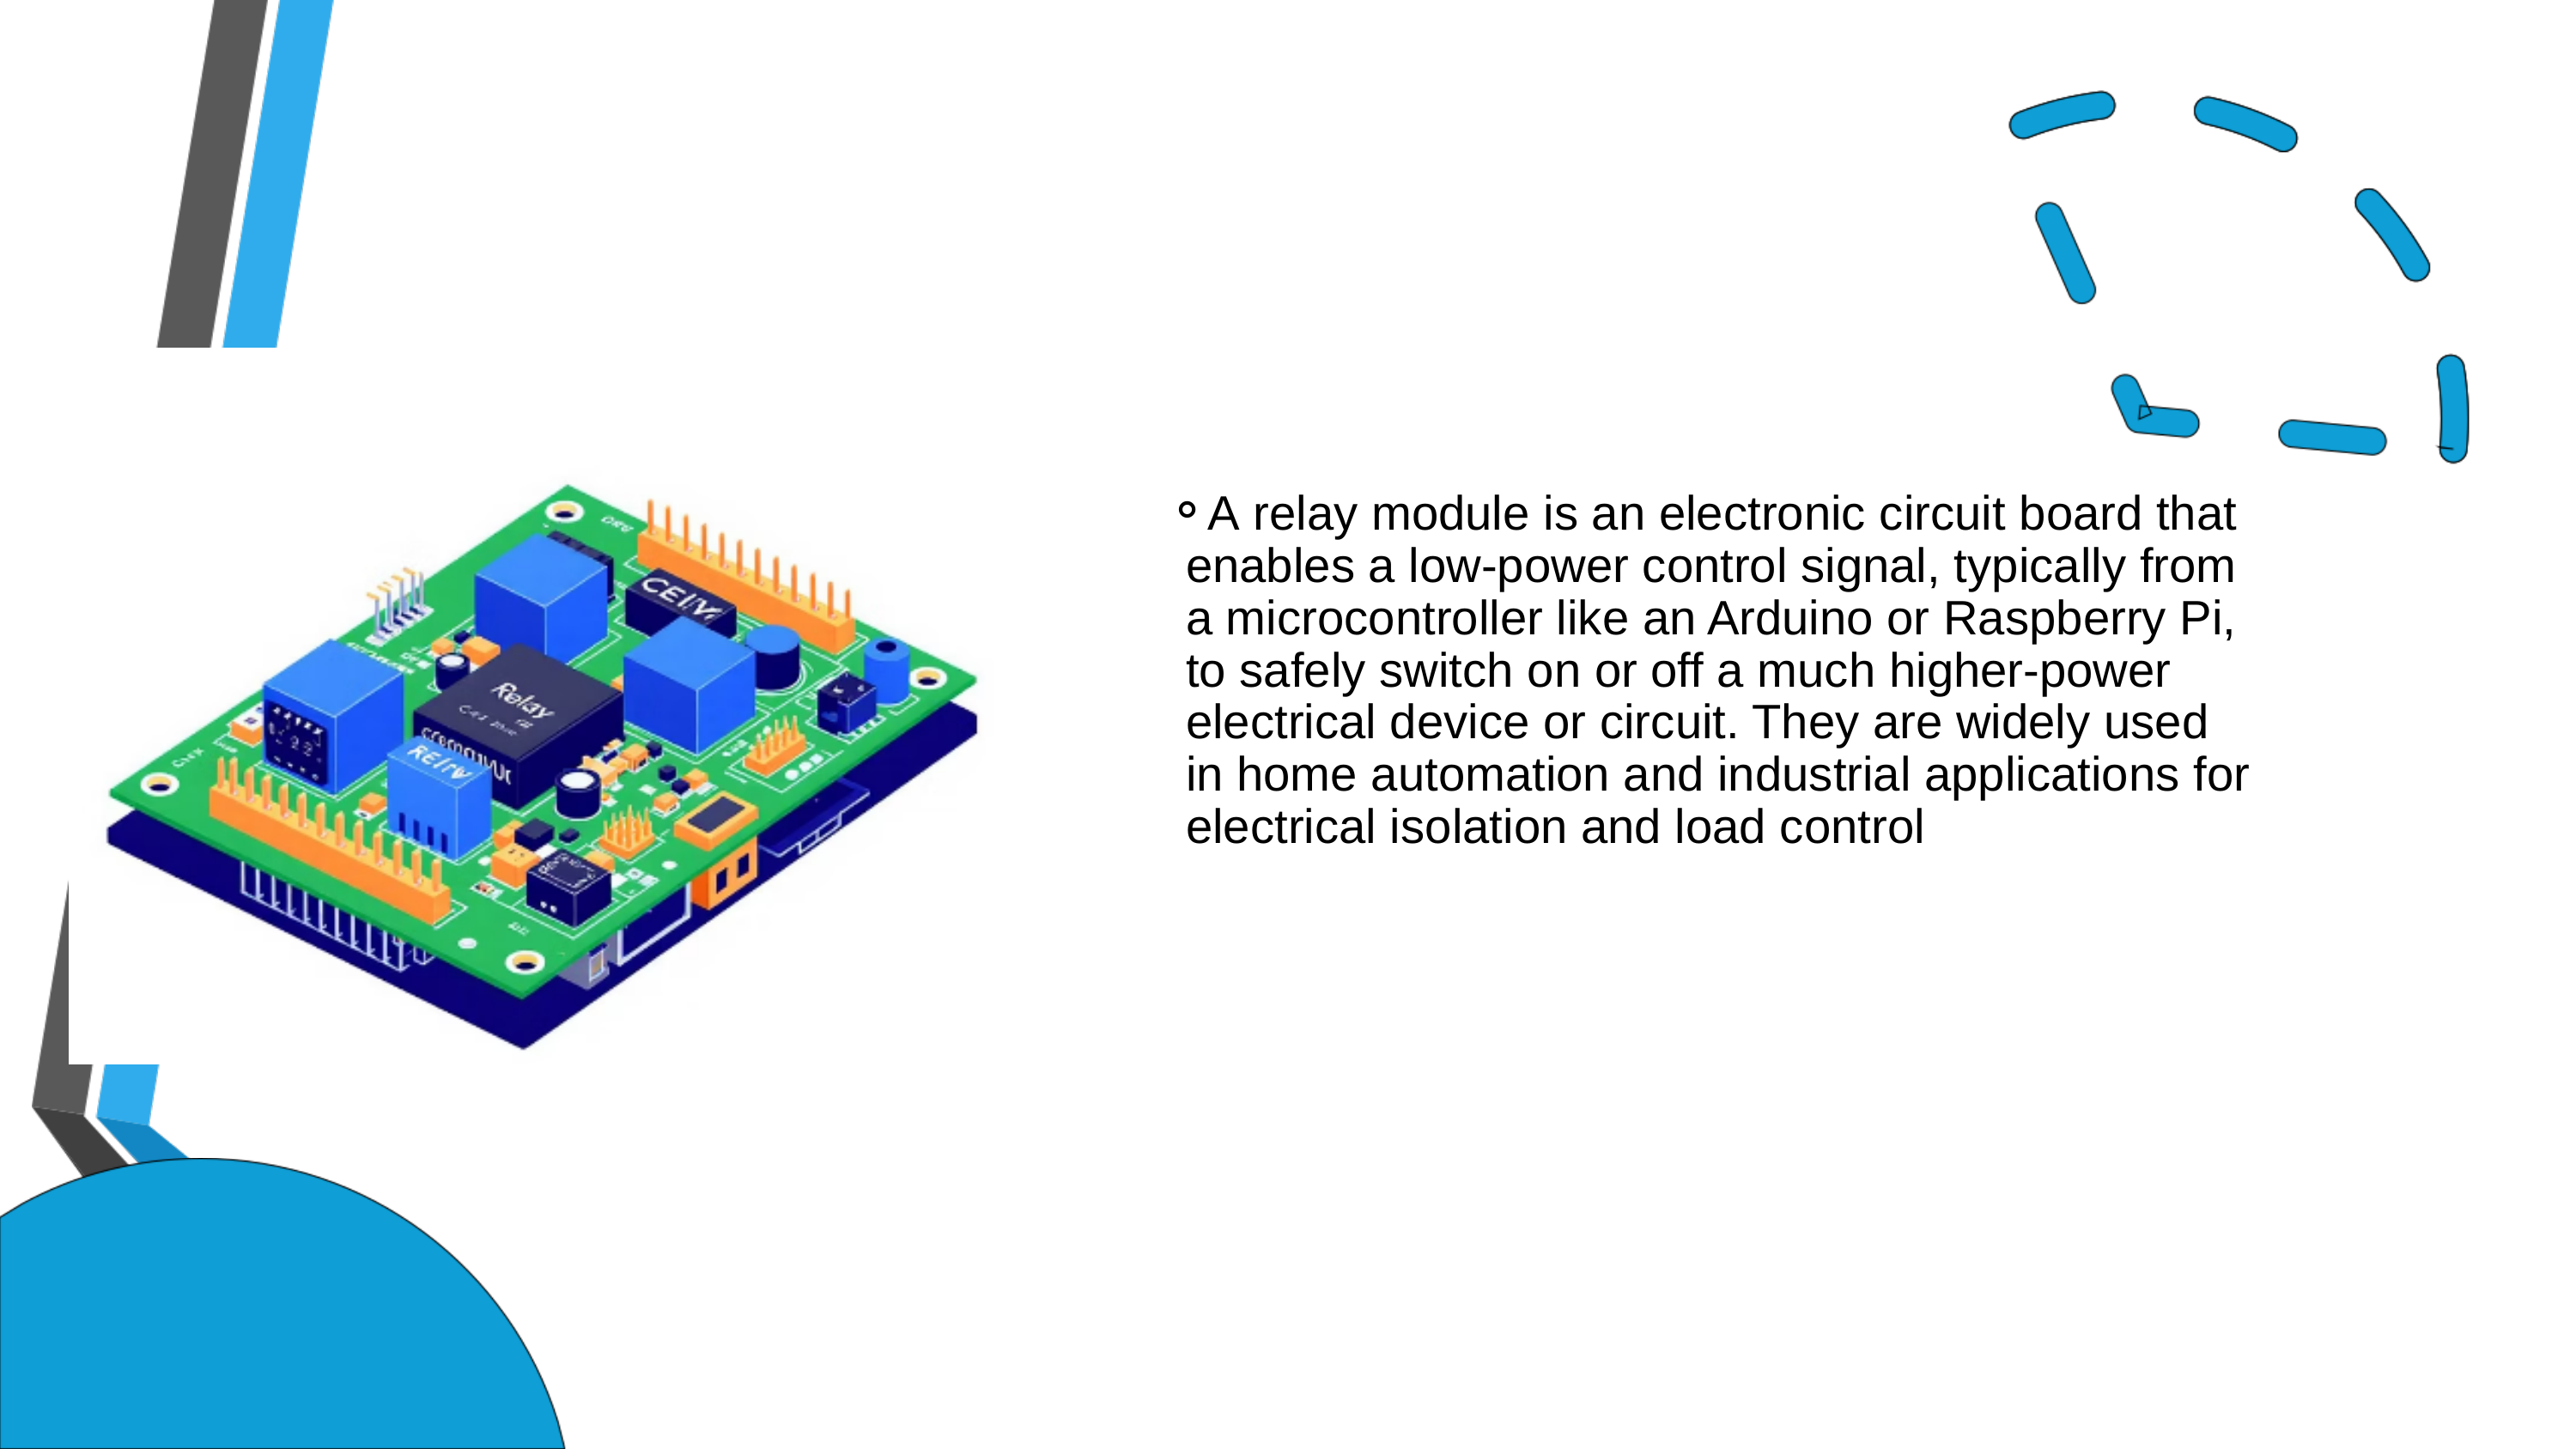

A relay module is an electronic circuit board that enables a low-power control signal, typically from a microcontroller like an Arduino or Raspberry Pi, to safely switch on or off a much higher-power electrical device or circuit. They are widely used in home automation and industrial applications for electrical isolation and load control